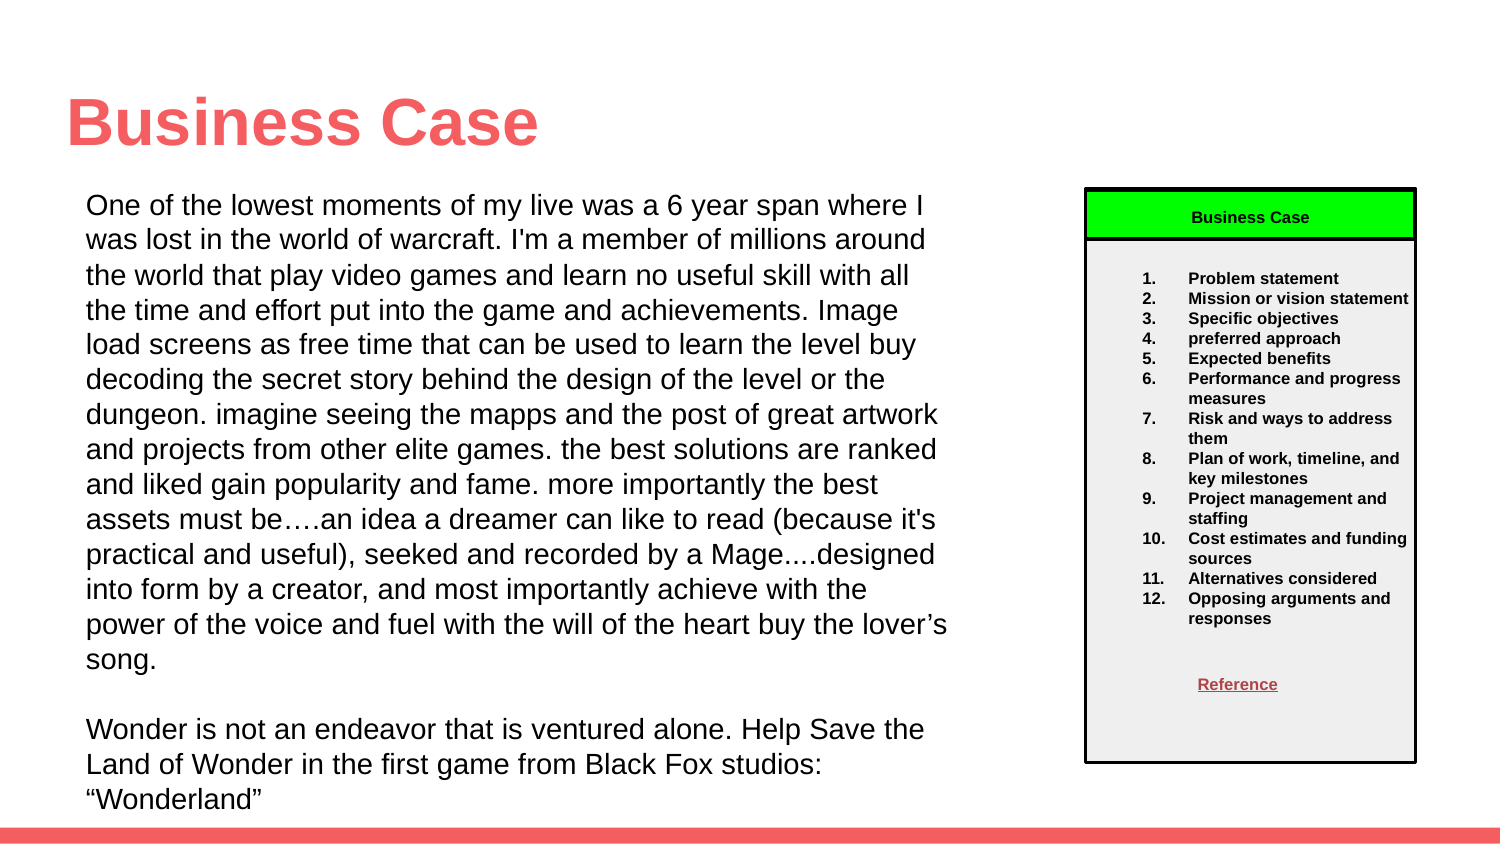

# Business Case
One of the lowest moments of my live was a 6 year span where I was lost in the world of warcraft. I'm a member of millions around the world that play video games and learn no useful skill with all the time and effort put into the game and achievements. Image load screens as free time that can be used to learn the level buy decoding the secret story behind the design of the level or the dungeon. imagine seeing the mapps and the post of great artwork and projects from other elite games. the best solutions are ranked and liked gain popularity and fame. more importantly the best assets must be….an idea a dreamer can like to read (because it's practical and useful), seeked and recorded by a Mage....designed into form by a creator, and most importantly achieve with the power of the voice and fuel with the will of the heart buy the lover’s song.

Wonder is not an endeavor that is ventured alone. Help Save the Land of Wonder in the first game from Black Fox studios: “Wonderland”

Business Case

Problem statement
Mission or vision statement
Specific objectives
preferred approach
Expected benefits
Performance and progress measures
Risk and ways to address them
Plan of work, timeline, and key milestones
Project management and staffing
Cost estimates and funding sources
Alternatives considered
Opposing arguments and responses

Reference